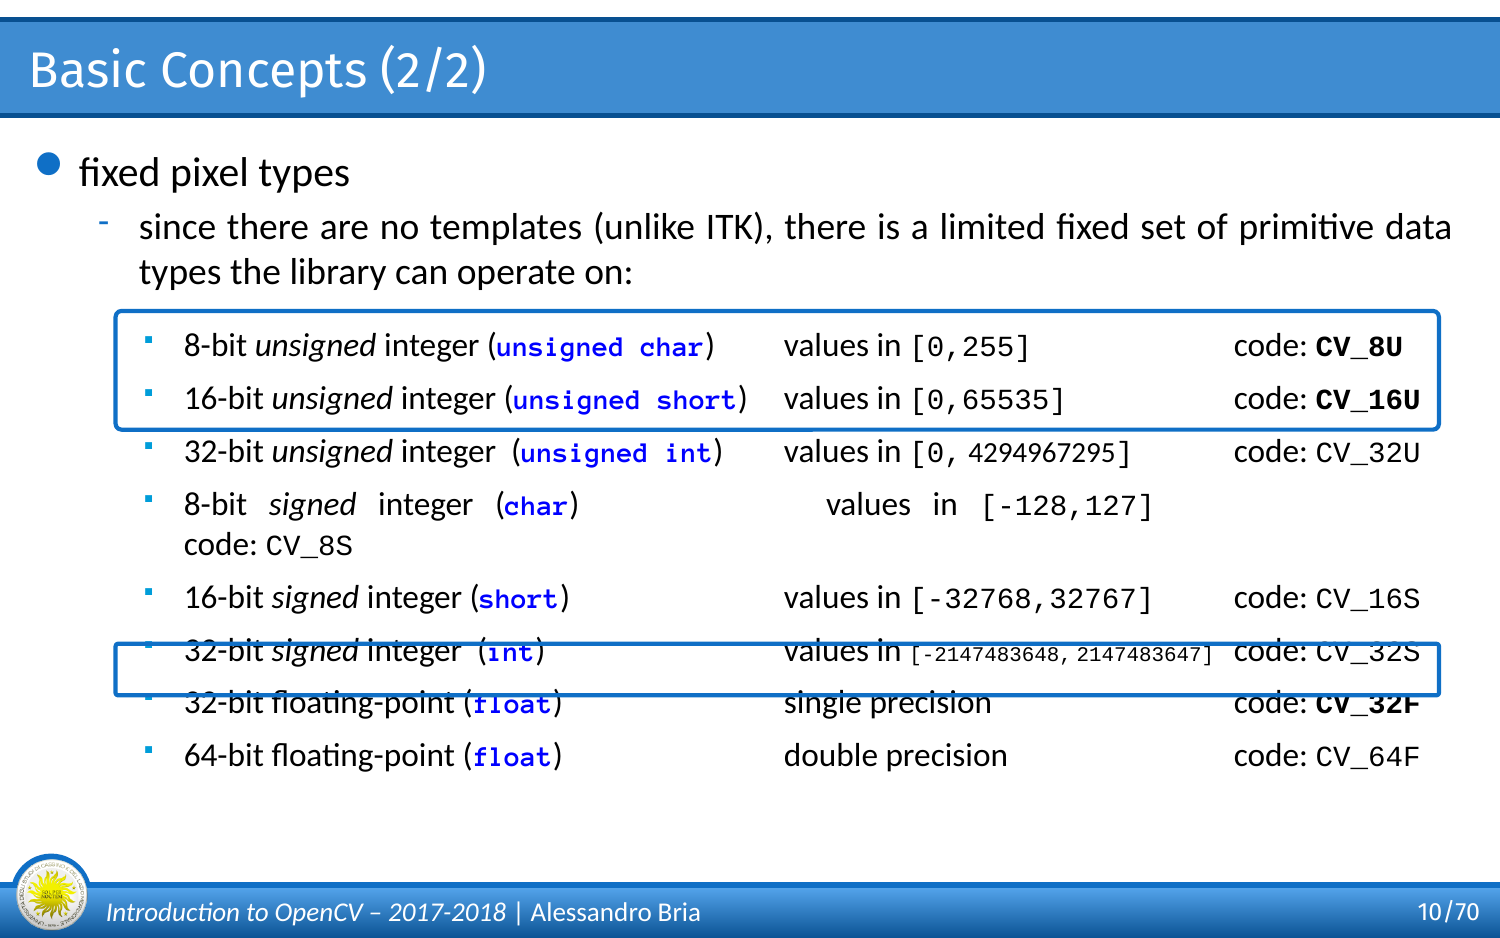

# Basic Concepts (2/2)
fixed pixel types
since there are no templates (unlike ITK), there is a limited fixed set of primitive data types the library can operate on:
8-bit unsigned integer (unsigned char) 	values in [0,255]		code: CV_8U
16-bit unsigned integer (unsigned short)  	values in [0,65535]		code: CV_16U
32-bit unsigned integer  (unsigned int)  	values in [0, 4294967295]	code: CV_32U
8-bit signed integer (char)		values in [-128,127]		code: CV_8S
16-bit signed integer (short) 		values in [-32768,32767]	code: CV_16S
32-bit signed integer  (int) 		values in [-2147483648, 2147483647] 	code: CV_32S
32-bit floating-point (float) 		single precision		code: CV_32F
64-bit floating-point (float) 		double precision		code: CV_64F